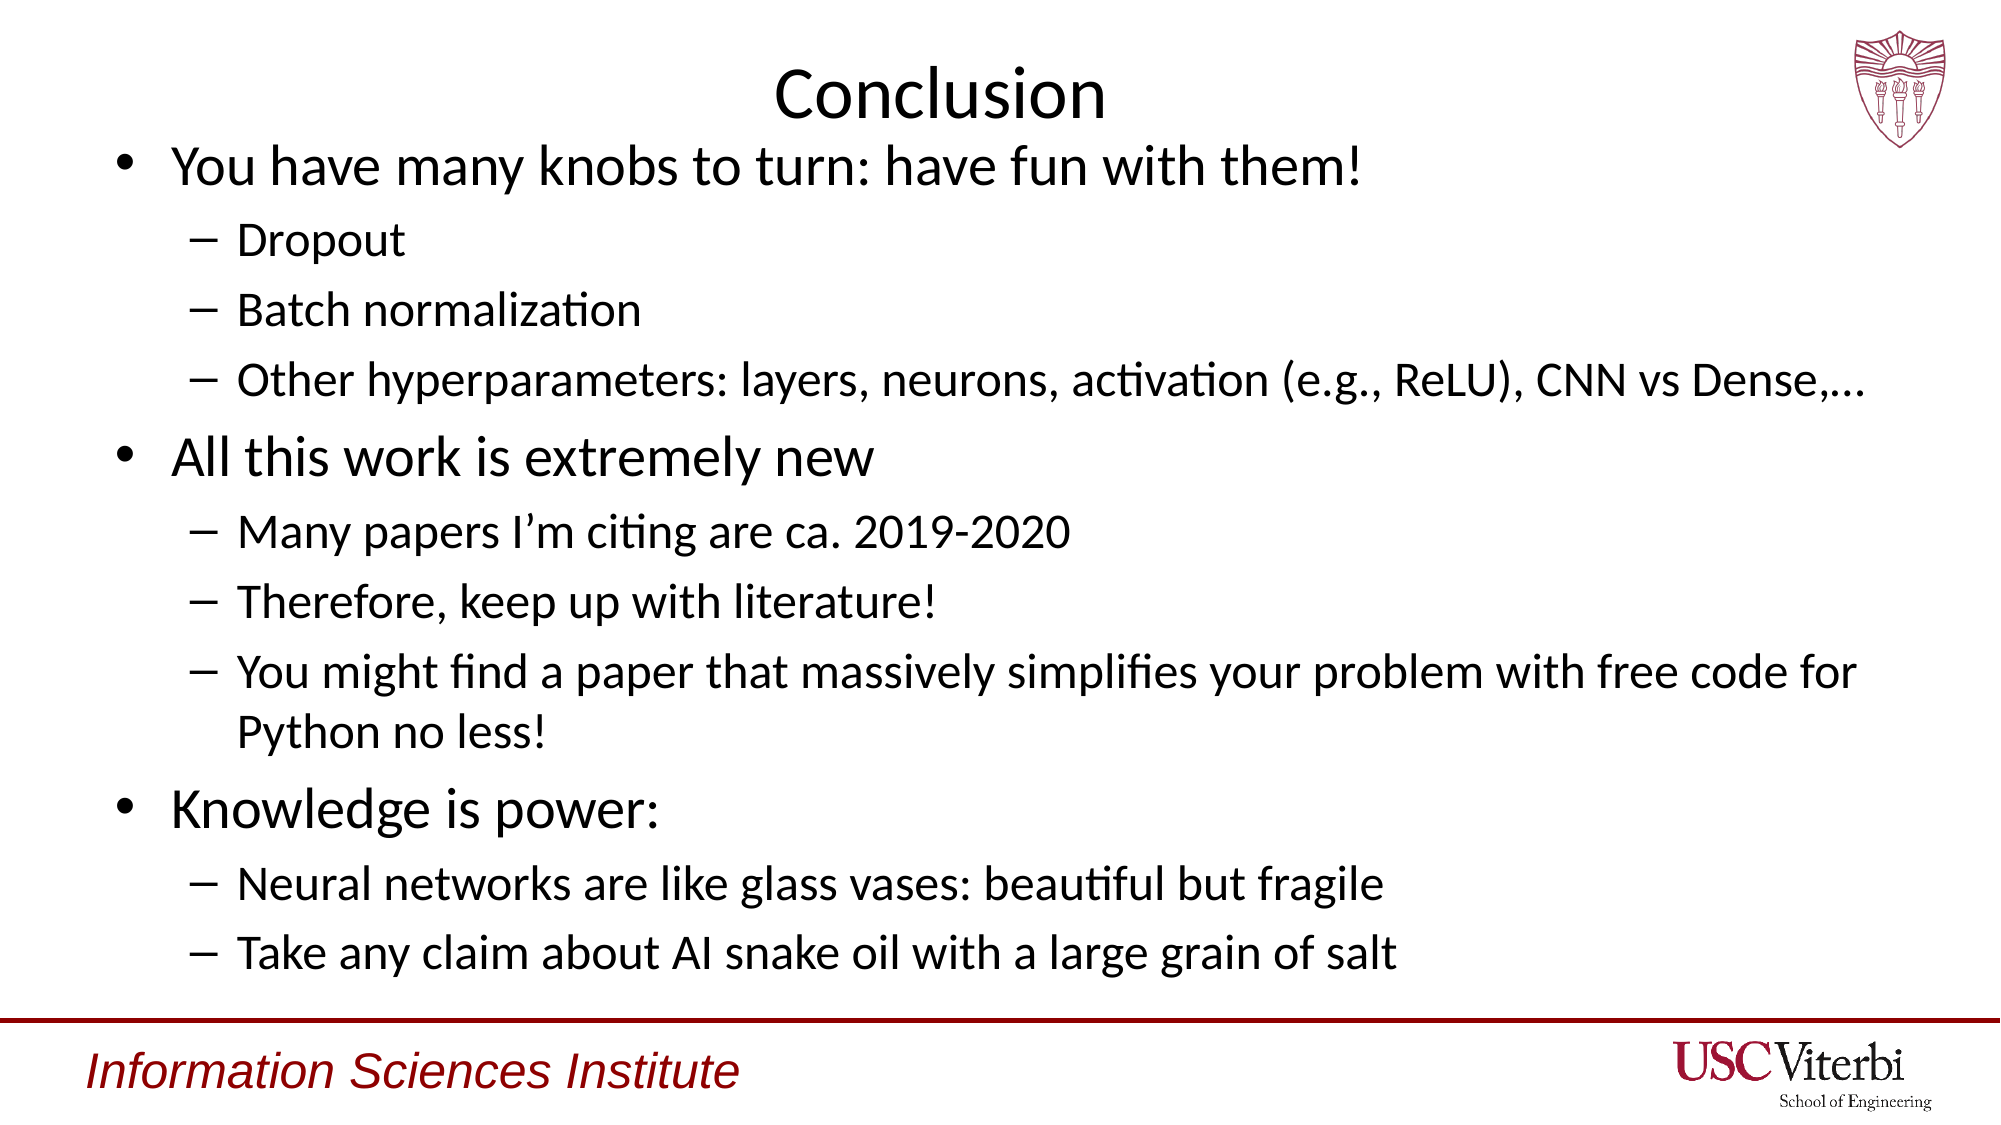

# Conclusion
You have many knobs to turn: have fun with them!
Dropout
Batch normalization
Other hyperparameters: layers, neurons, activation (e.g., ReLU), CNN vs Dense,…
All this work is extremely new
Many papers I’m citing are ca. 2019-2020
Therefore, keep up with literature!
You might find a paper that massively simplifies your problem with free code for Python no less!
Knowledge is power:
Neural networks are like glass vases: beautiful but fragile
Take any claim about AI snake oil with a large grain of salt